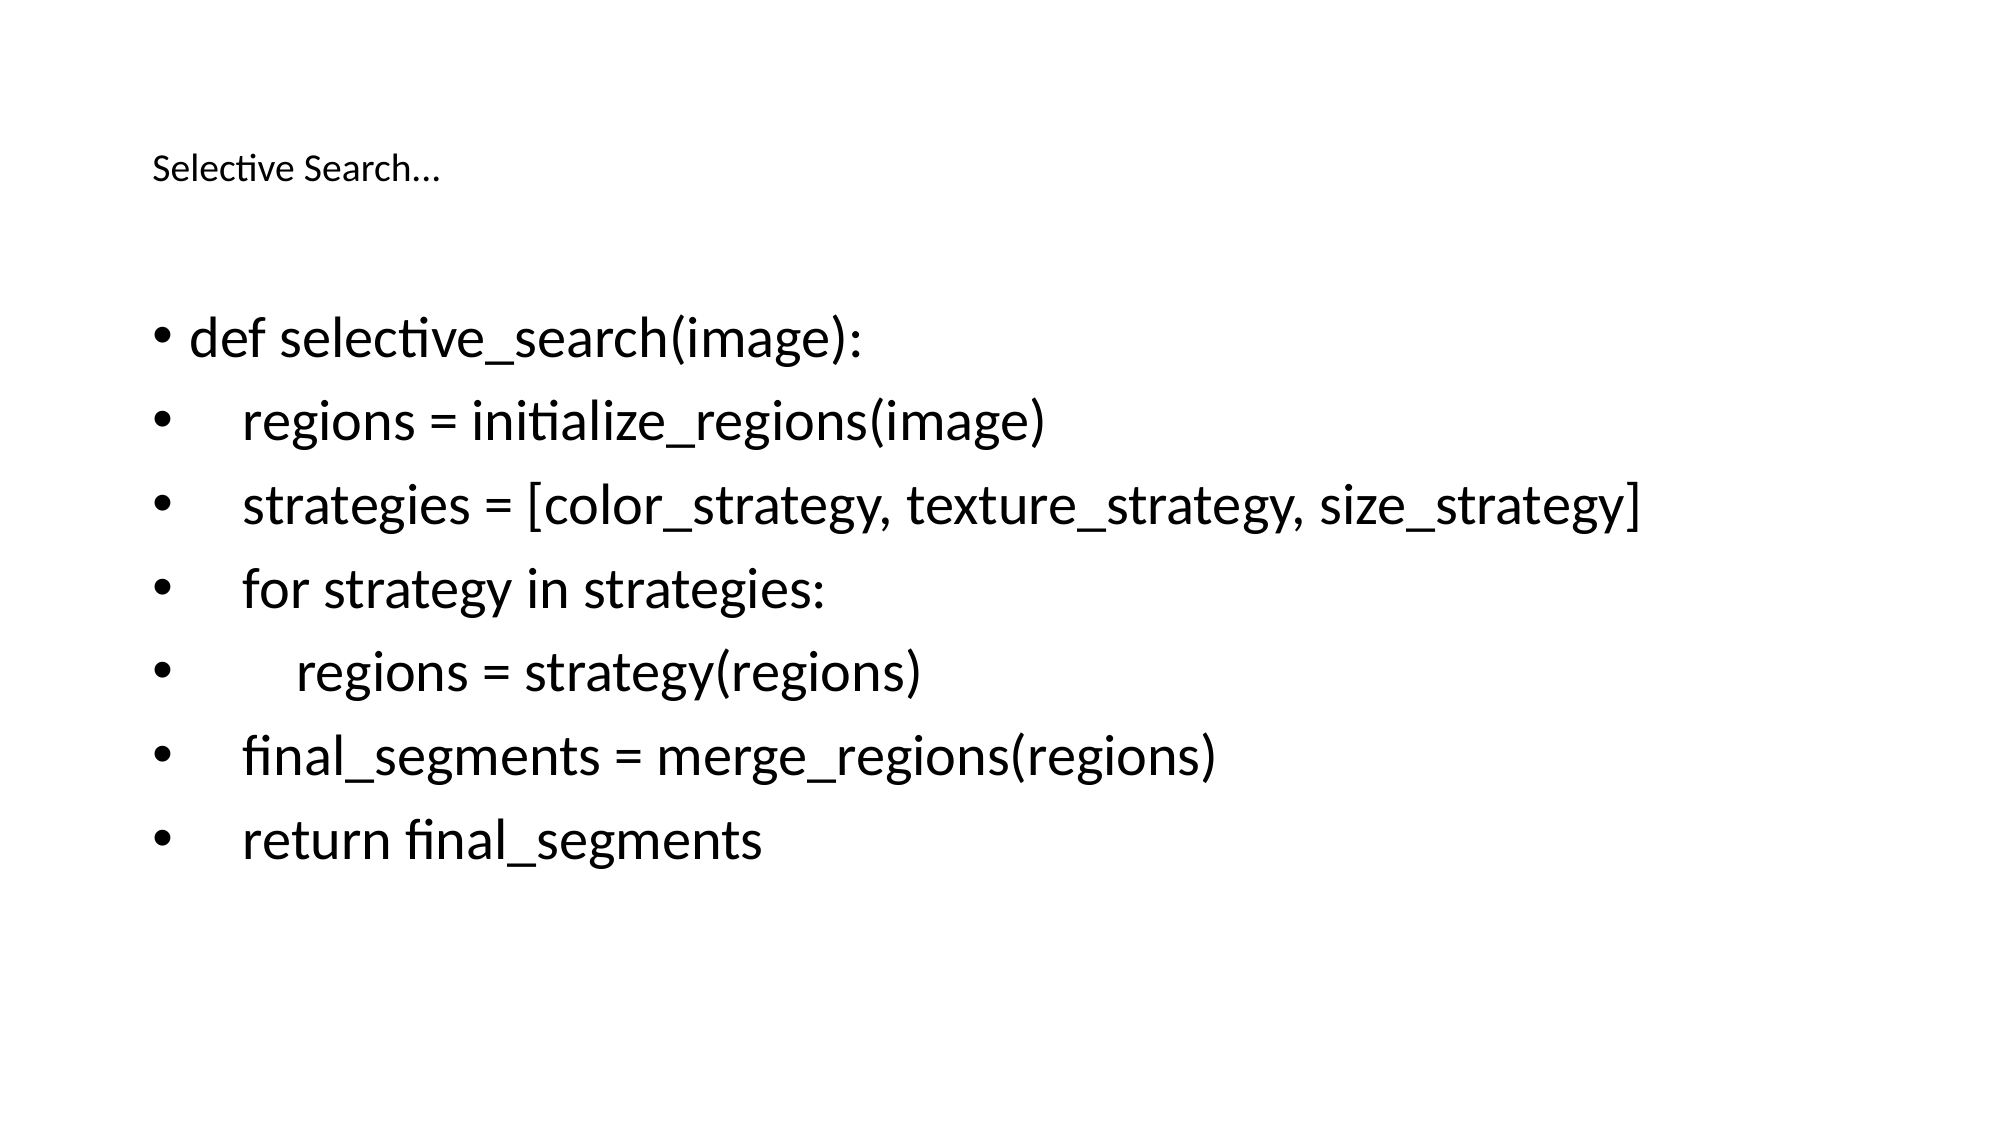

# Selective Search...
def selective_search(image):
    regions = initialize_regions(image)
    strategies = [color_strategy, texture_strategy, size_strategy]
    for strategy in strategies:
        regions = strategy(regions)
    final_segments = merge_regions(regions)
    return final_segments